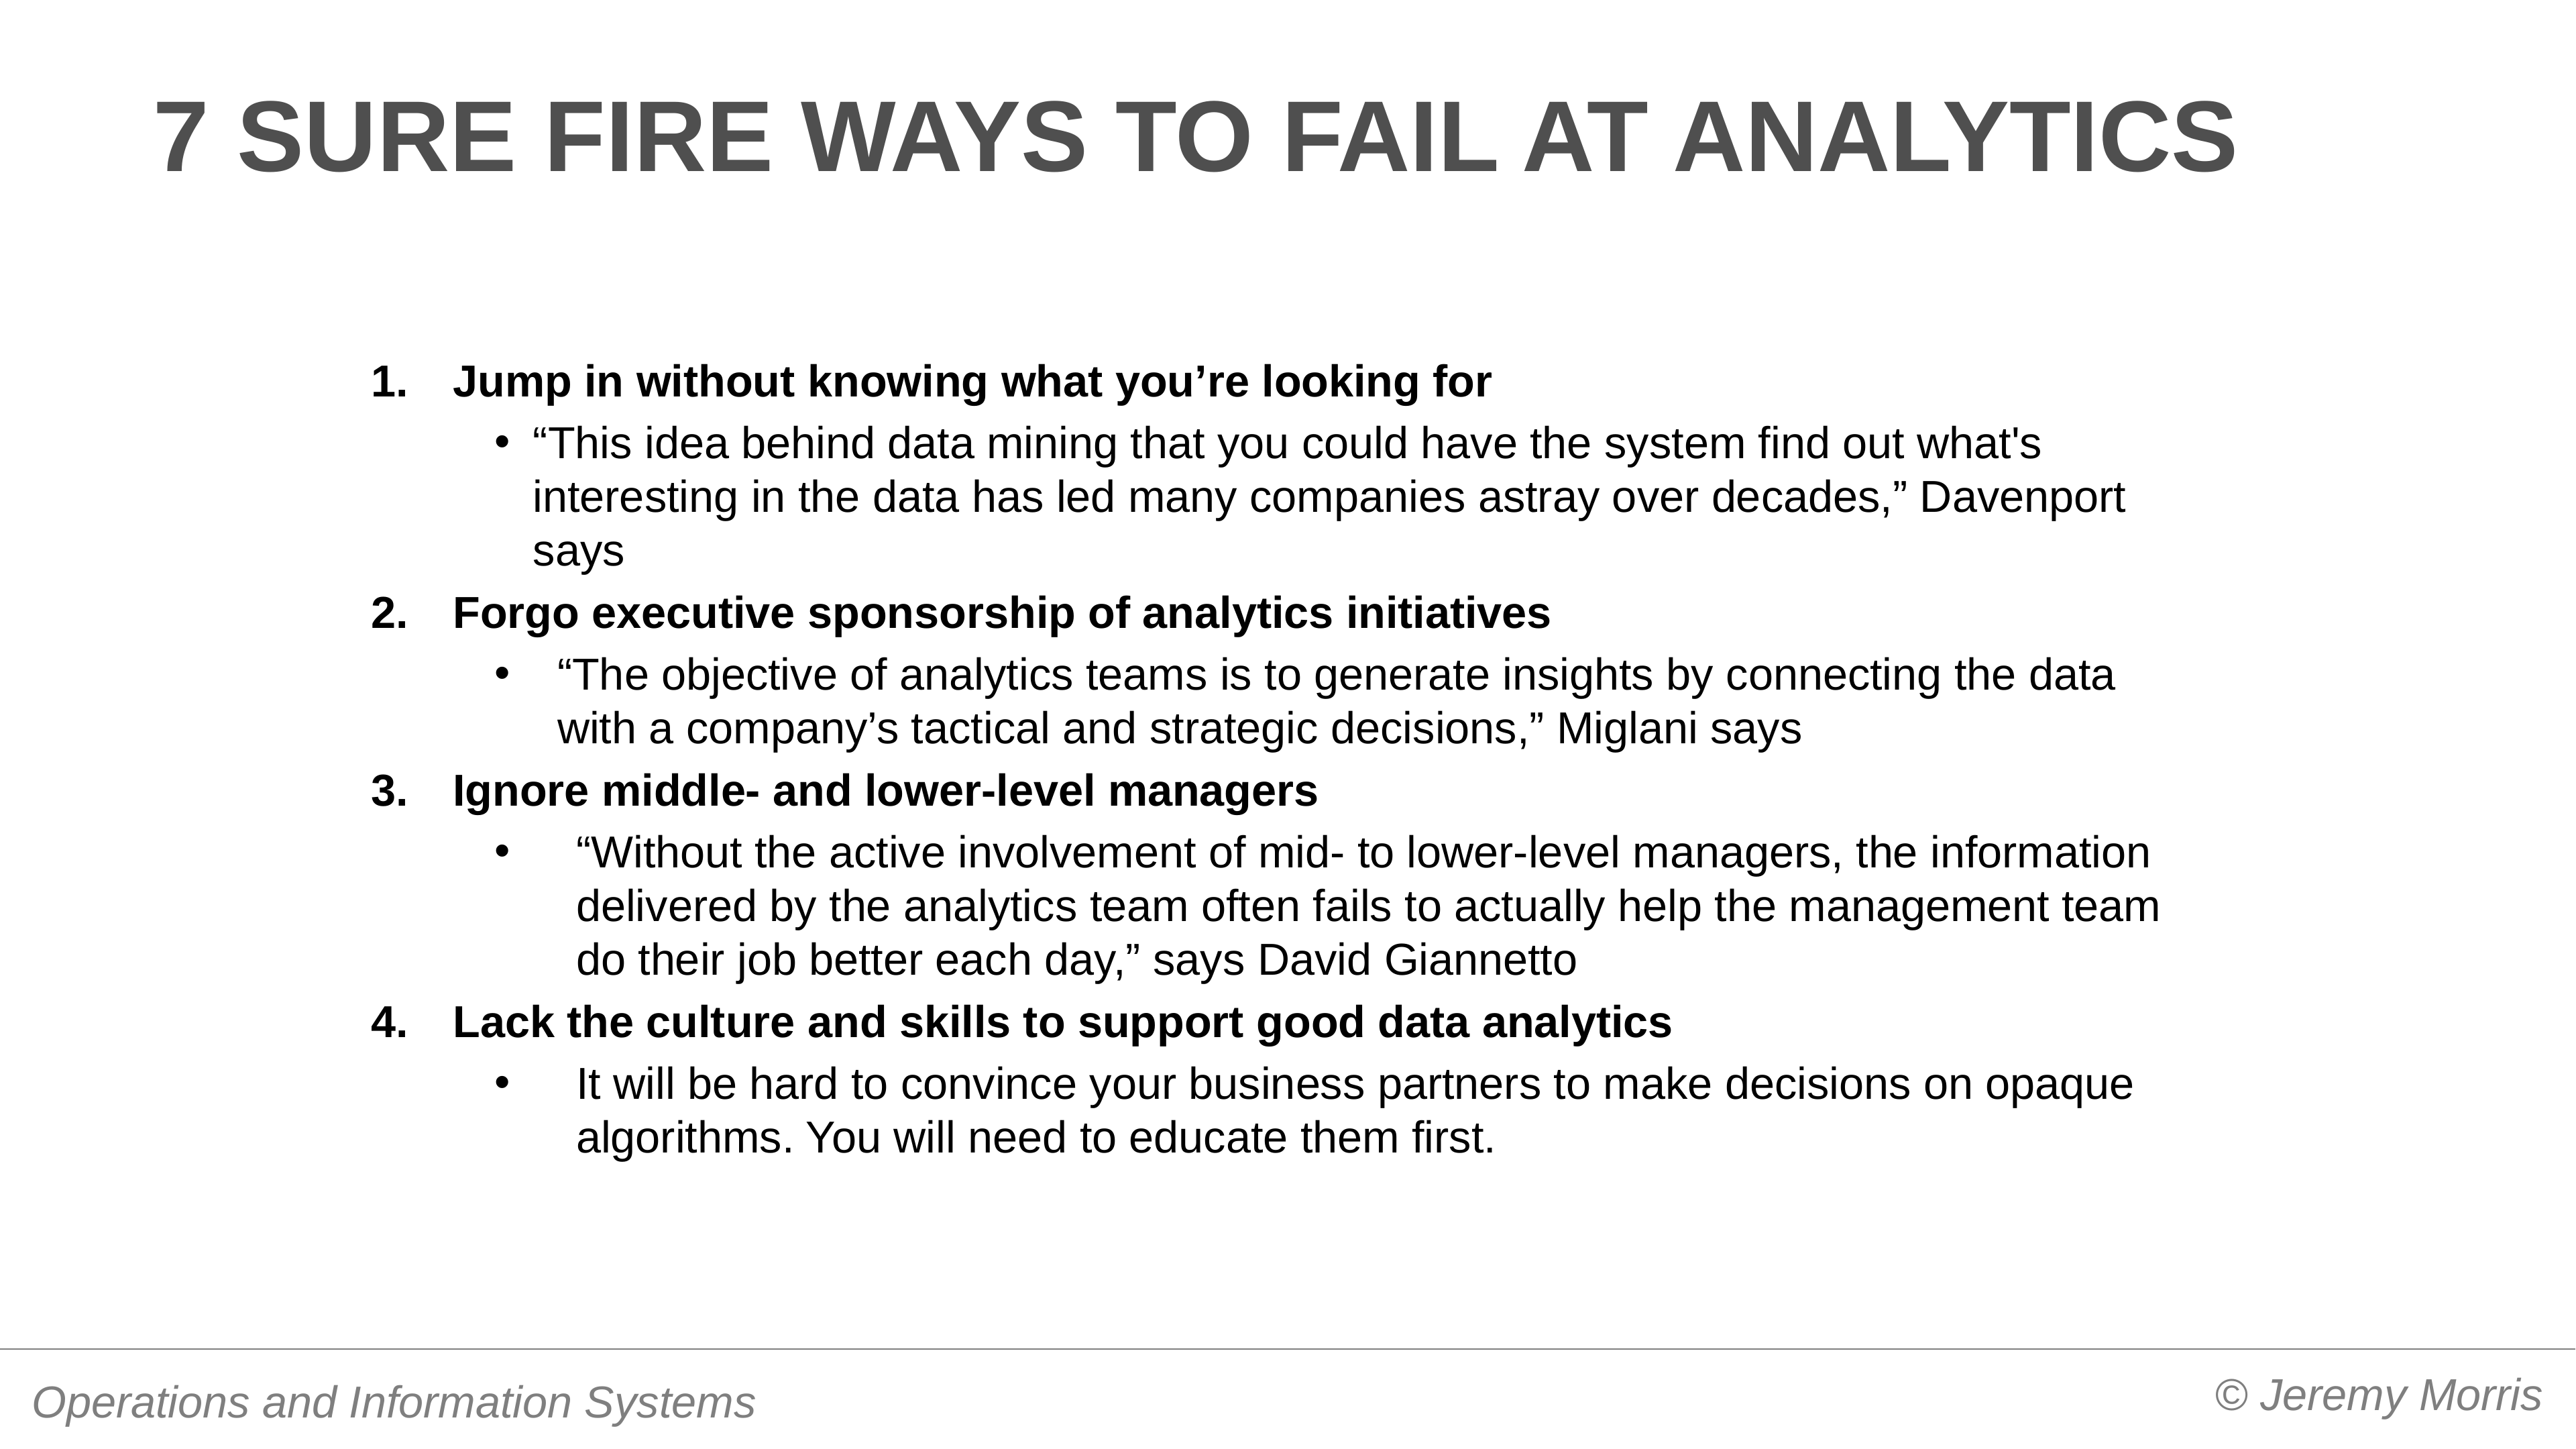

# 7 sure fire ways to fail at analytics
Jump in without knowing what you’re looking for
“This idea behind data mining that you could have the system find out what's interesting in the data has led many companies astray over decades,” Davenport says
Forgo executive sponsorship of analytics initiatives
“The objective of analytics teams is to generate insights by connecting the data with a company’s tactical and strategic decisions,” Miglani says
Ignore middle- and lower-level managers
“Without the active involvement of mid- to lower-level managers, the information delivered by the analytics team often fails to actually help the management team do their job better each day,” says David Giannetto
Lack the culture and skills to support good data analytics
It will be hard to convince your business partners to make decisions on opaque algorithms. You will need to educate them first.